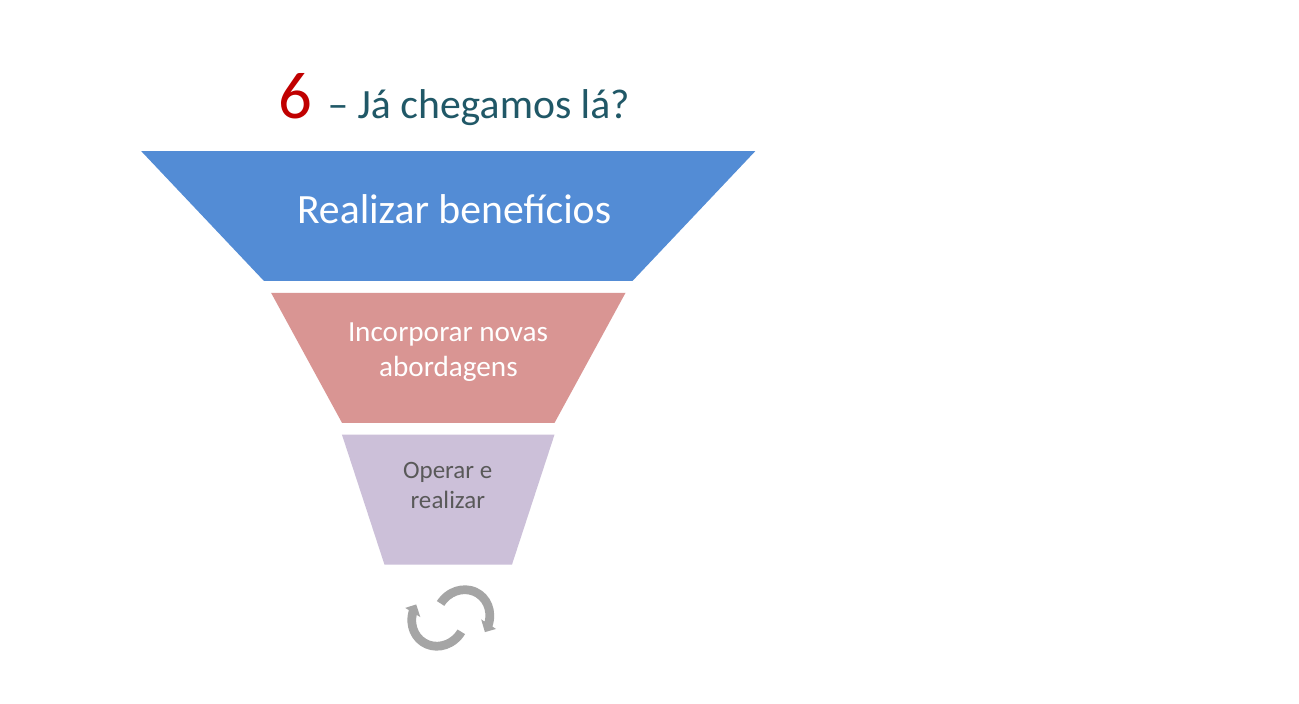

6 – Já chegamos lá?

Realizar benefícios

Incorporar novas abordagens

Operar e realizar